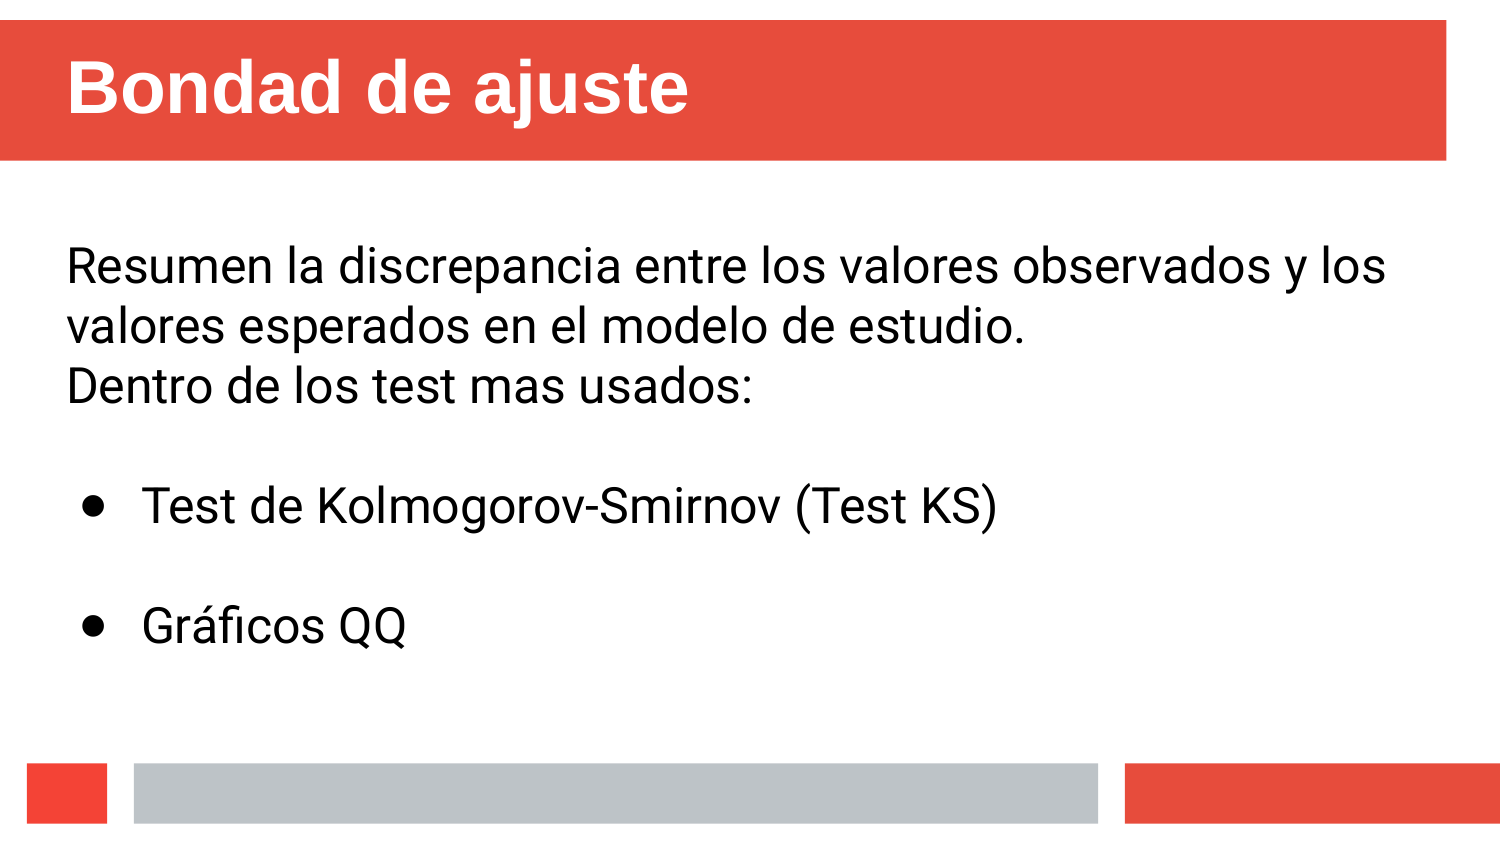

# Bondad de ajuste
Resumen la discrepancia entre los valores observados y los valores esperados en el modelo de estudio.
Dentro de los test mas usados:
Test de Kolmogorov-Smirnov (Test KS)

Gráficos QQ